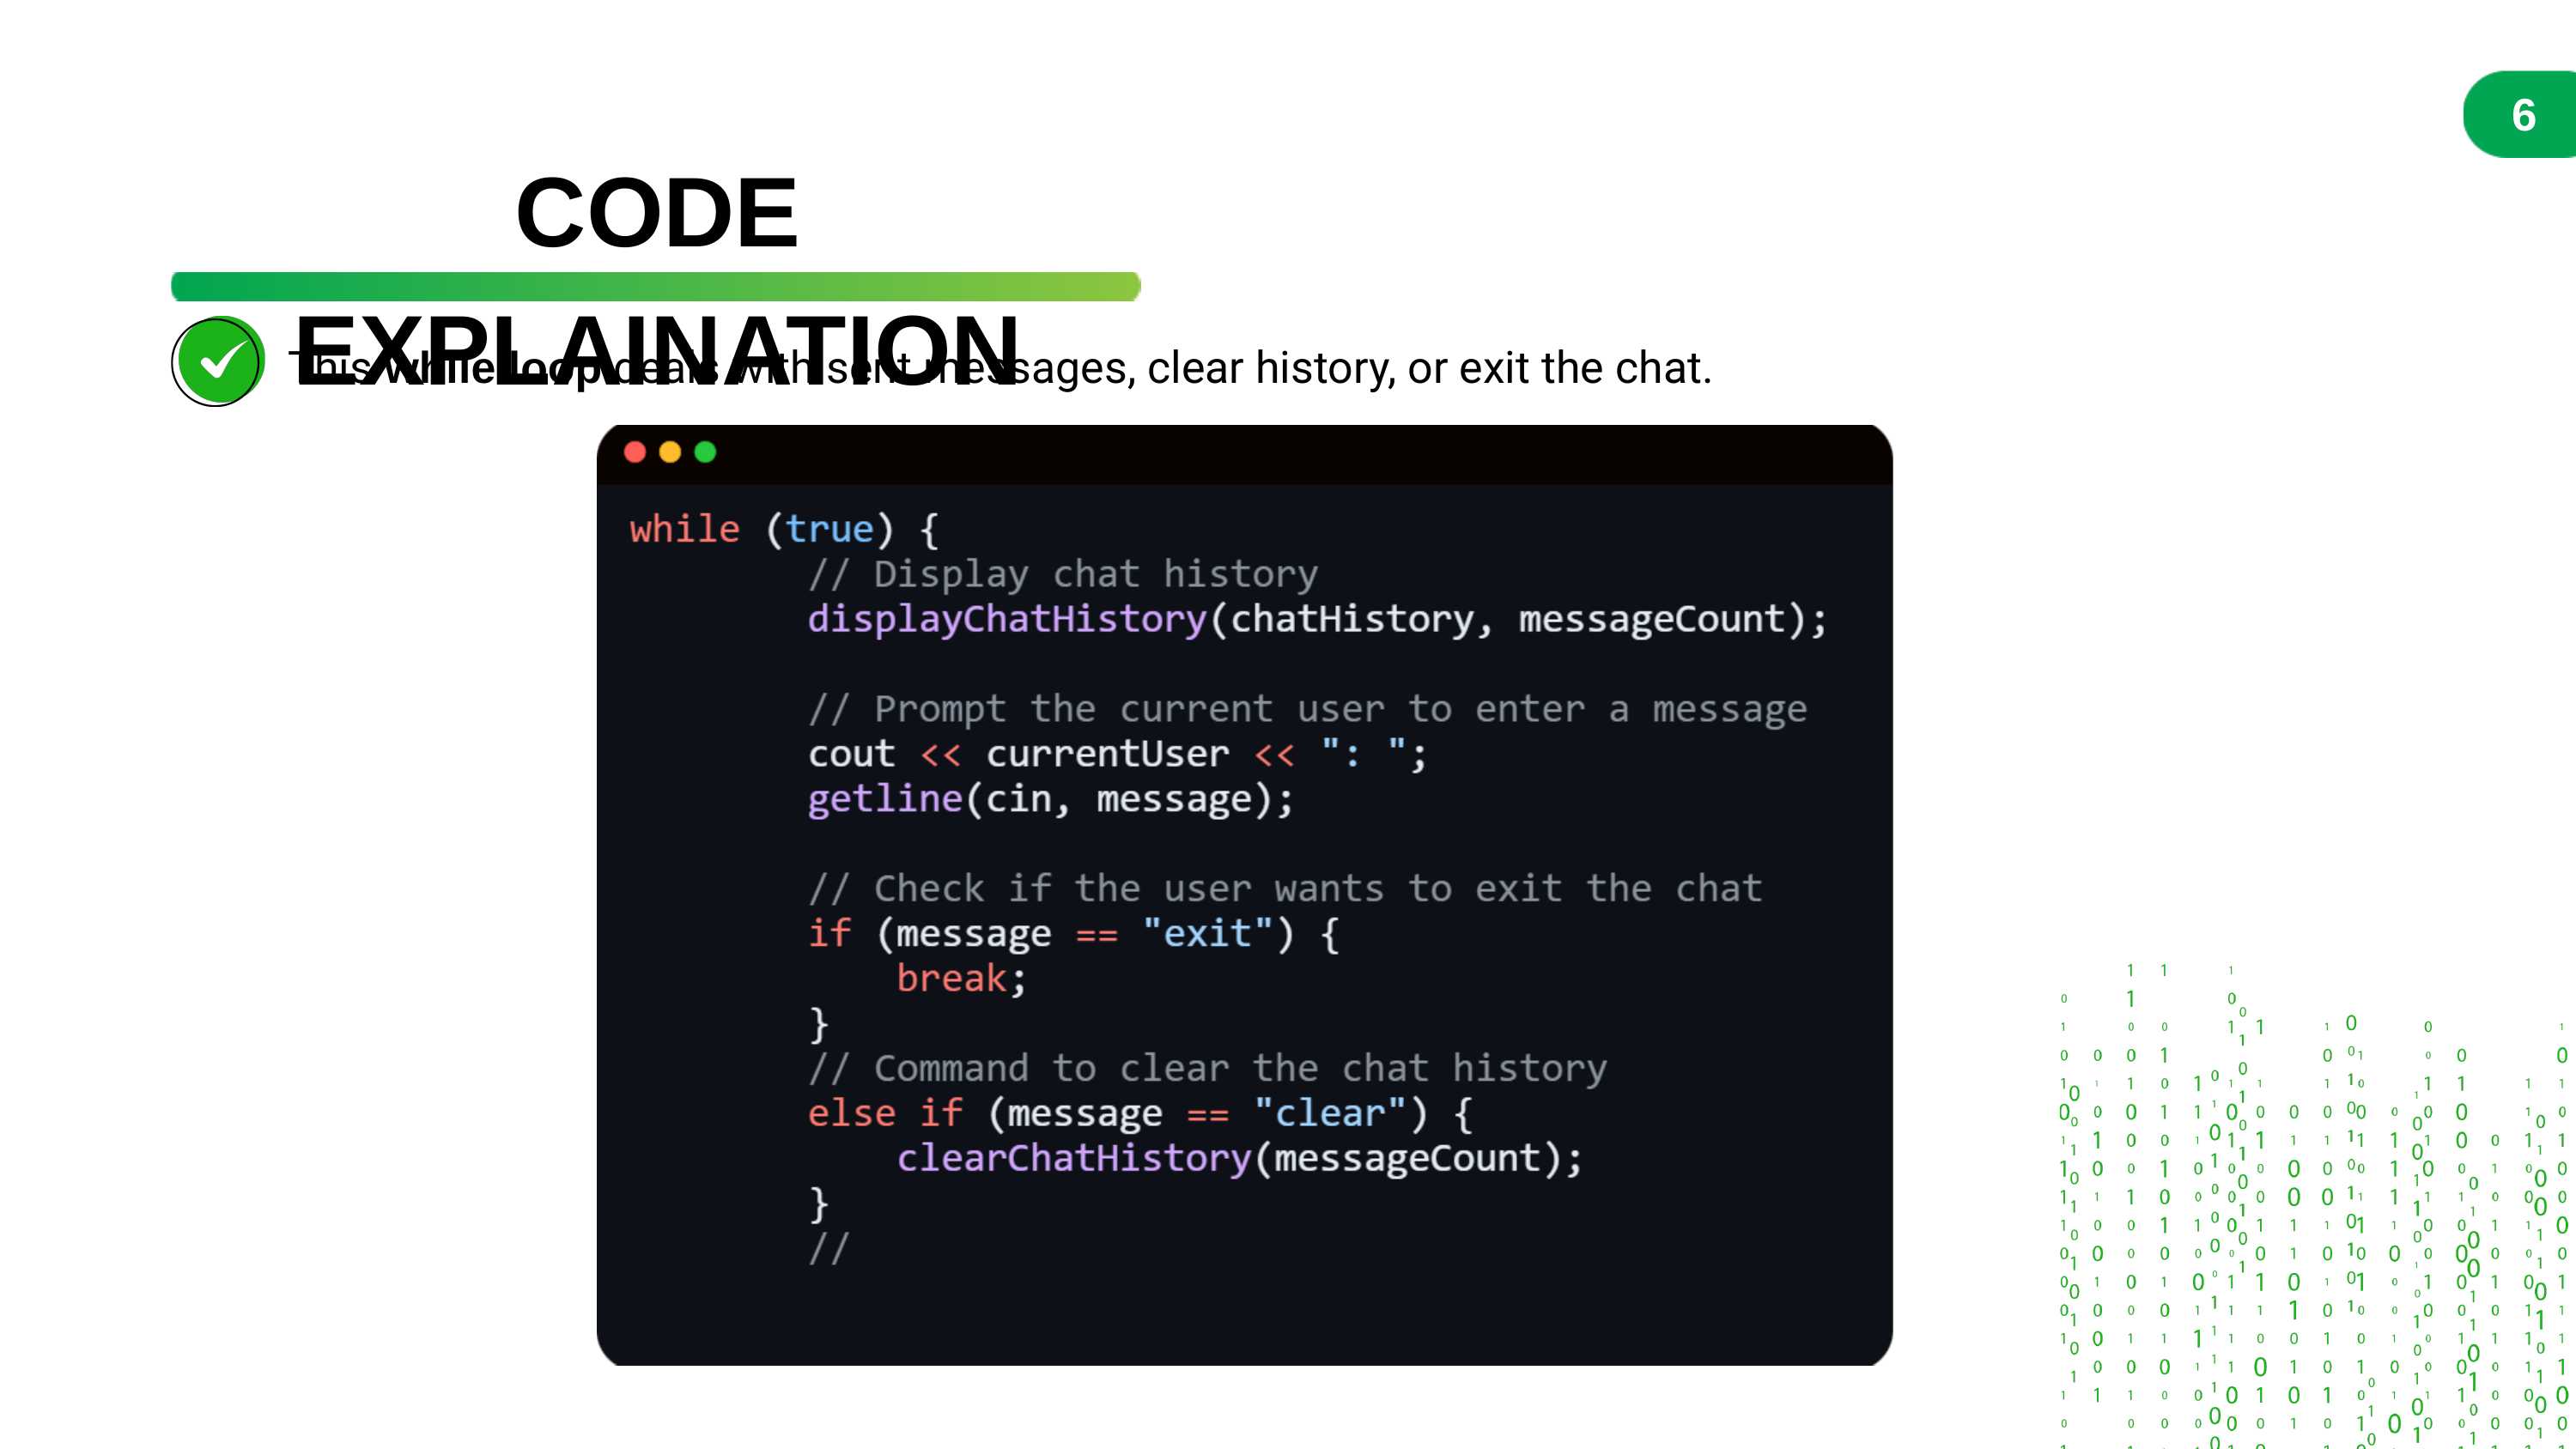

6

CODE EXPLAINATION

     This while loop deals with sent messages, clear history, or exit the chat.